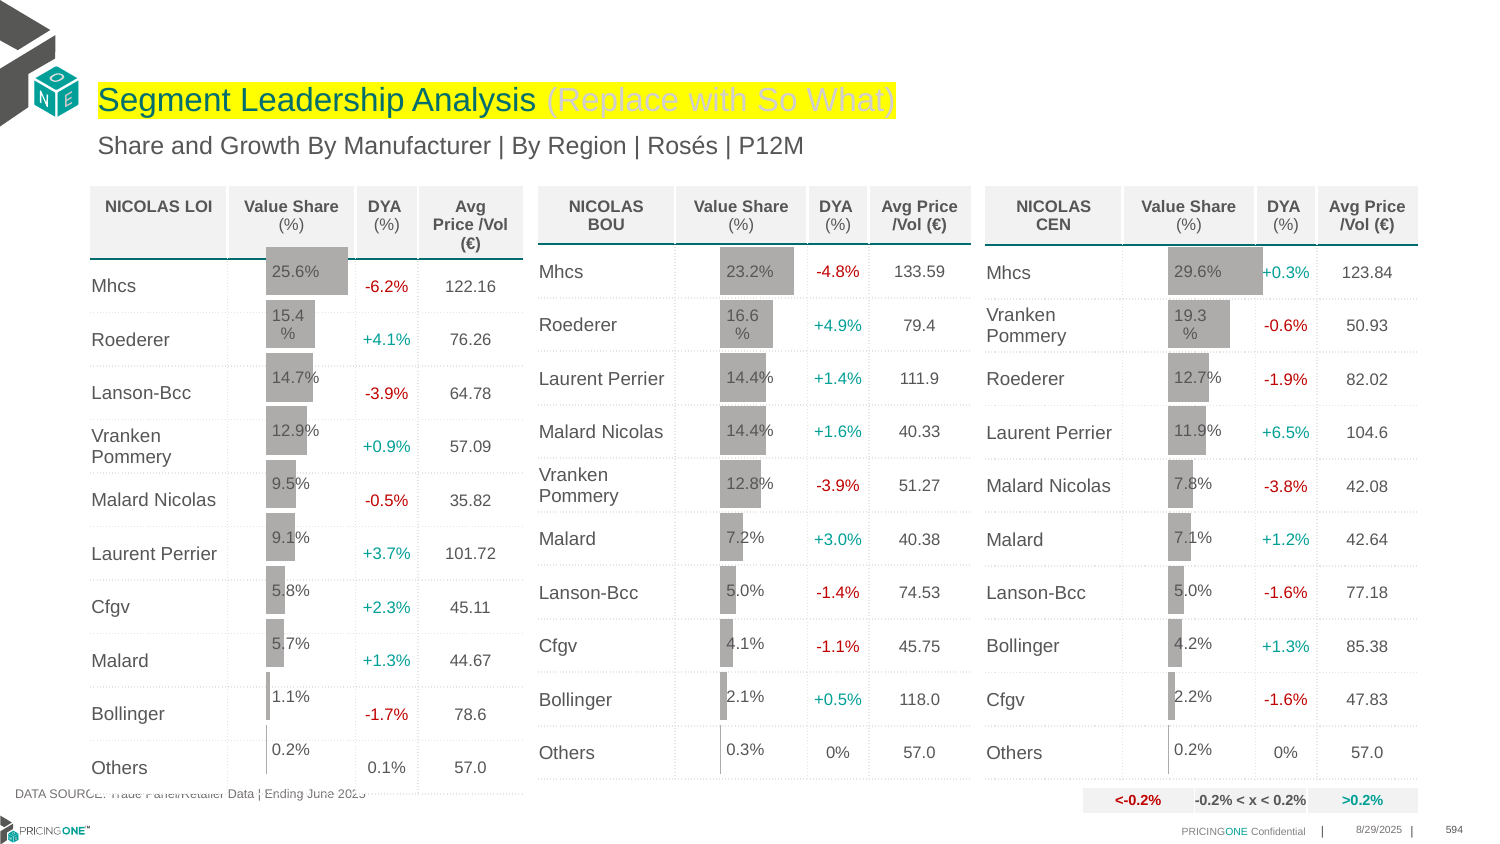

# Segment Leadership Analysis (Replace with So What)
Share and Growth By Manufacturer | By Region | Rosés | P12M
| NICOLAS BOU | Value Share (%) | DYA (%) | Avg Price /Vol (€) |
| --- | --- | --- | --- |
| Mhcs |  | -4.8% | 133.59 |
| Roederer |  | +4.9% | 79.4 |
| Laurent Perrier |  | +1.4% | 111.9 |
| Malard Nicolas |  | +1.6% | 40.33 |
| Vranken Pommery |  | -3.9% | 51.27 |
| Malard |  | +3.0% | 40.38 |
| Lanson-Bcc |  | -1.4% | 74.53 |
| Cfgv |  | -1.1% | 45.75 |
| Bollinger |  | +0.5% | 118.0 |
| Others |  | 0% | 57.0 |
| NICOLAS LOI | Value Share (%) | DYA (%) | Avg Price /Vol (€) |
| --- | --- | --- | --- |
| Mhcs |  | -6.2% | 122.16 |
| Roederer |  | +4.1% | 76.26 |
| Lanson-Bcc |  | -3.9% | 64.78 |
| Vranken Pommery |  | +0.9% | 57.09 |
| Malard Nicolas |  | -0.5% | 35.82 |
| Laurent Perrier |  | +3.7% | 101.72 |
| Cfgv |  | +2.3% | 45.11 |
| Malard |  | +1.3% | 44.67 |
| Bollinger |  | -1.7% | 78.6 |
| Others |  | 0.1% | 57.0 |
| NICOLAS CEN | Value Share (%) | DYA (%) | Avg Price /Vol (€) |
| --- | --- | --- | --- |
| Mhcs |  | +0.3% | 123.84 |
| Vranken Pommery |  | -0.6% | 50.93 |
| Roederer |  | -1.9% | 82.02 |
| Laurent Perrier |  | +6.5% | 104.6 |
| Malard Nicolas |  | -3.8% | 42.08 |
| Malard |  | +1.2% | 42.64 |
| Lanson-Bcc |  | -1.6% | 77.18 |
| Bollinger |  | +1.3% | 85.38 |
| Cfgv |  | -1.6% | 47.83 |
| Others |  | 0% | 57.0 |

### Chart

| Category | Rosés | NICOLAS LOI |
|---|---|
|  | 0.2561937251831553 |

### Chart

| Category | Rosés | NICOLAS BOU |
|---|---|
|  | 0.23195761542228752 |

### Chart

| Category | Rosés | NICOLAS CEN |
|---|---|
|  | 0.2956759010118619 |
DATA SOURCE: Trade Panel/Retailer Data | Ending June 2025
| <-0.2% | -0.2% < x < 0.2% | >0.2% |
| --- | --- | --- |

8/29/2025
594